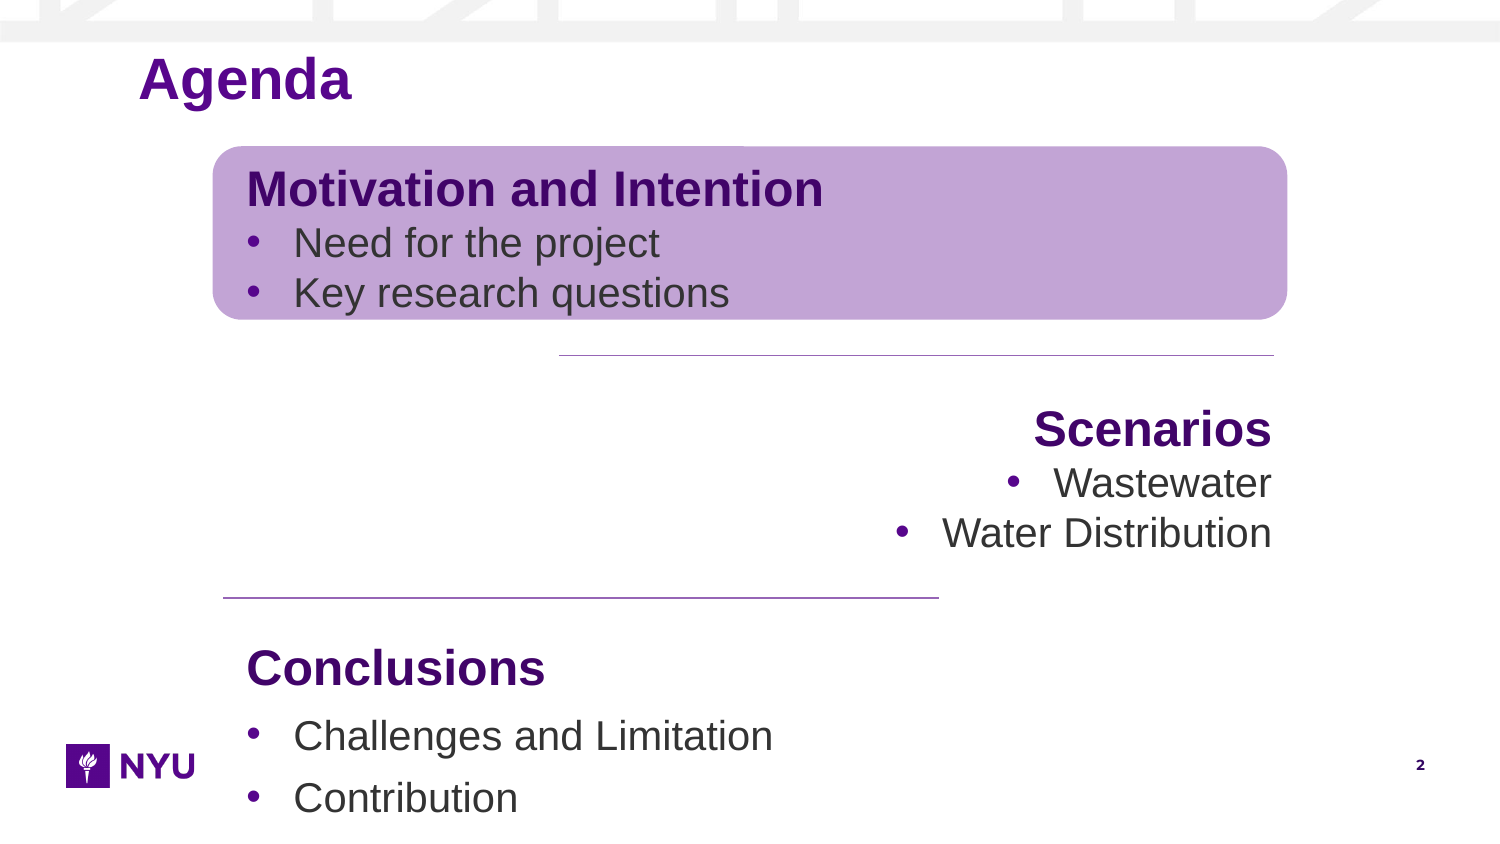

# Agenda
Motivation and Intention
Need for the project
Key research questions

Scenarios
Wastewater
Water Distribution

Conclusions
Challenges and Limitation
Contribution